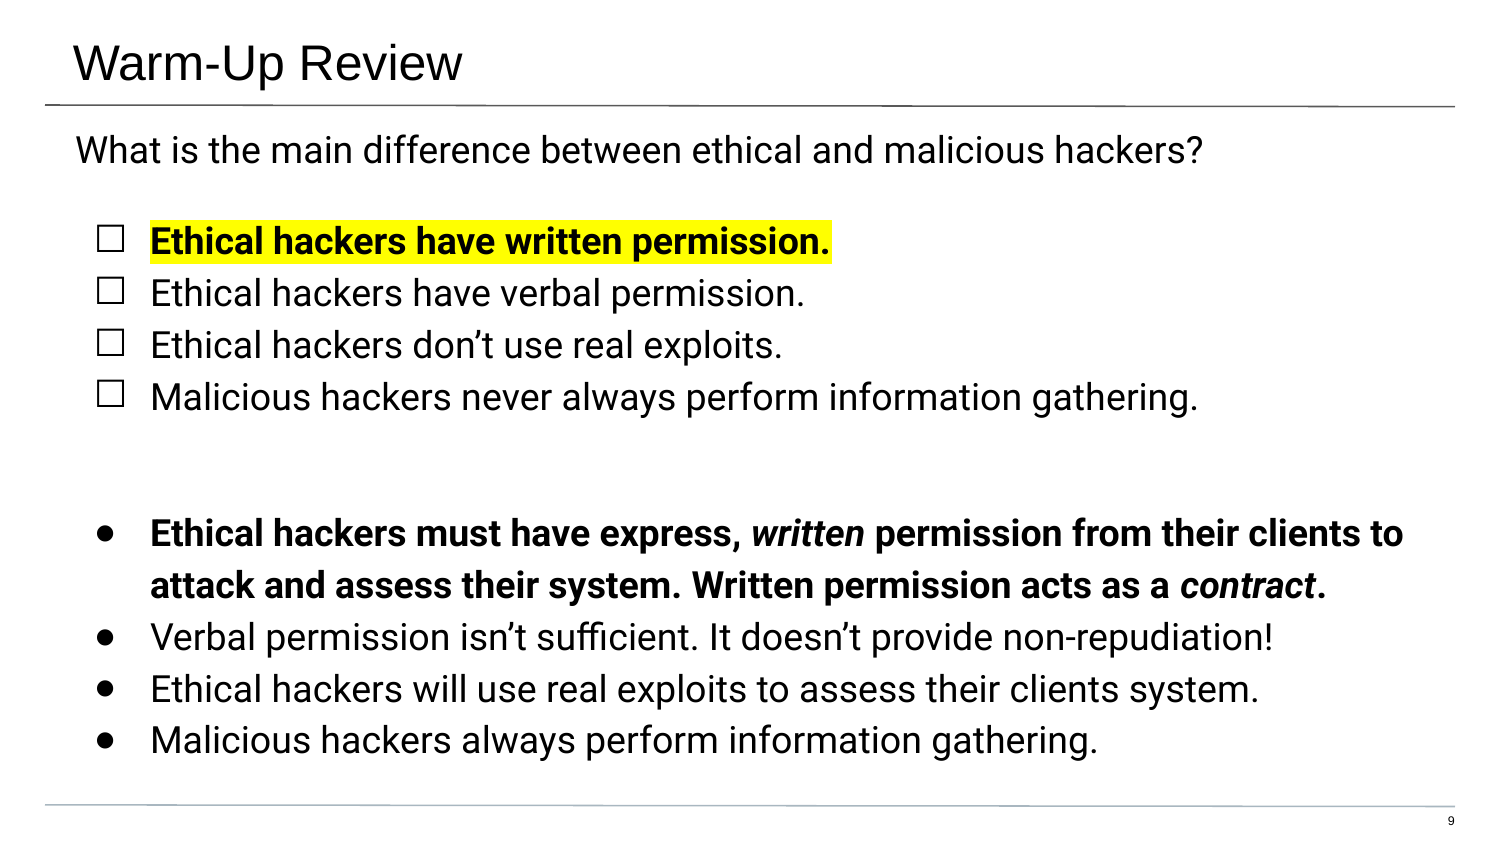

# Warm-Up Review
What is the main difference between ethical and malicious hackers?
Ethical hackers have written permission.
Ethical hackers have verbal permission.
Ethical hackers don’t use real exploits.
Malicious hackers never always perform information gathering.

Ethical hackers must have express, written permission from their clients to attack and assess their system. Written permission acts as a contract.
Verbal permission isn’t sufficient. It doesn’t provide non-repudiation!
Ethical hackers will use real exploits to assess their clients system.
Malicious hackers always perform information gathering.

9